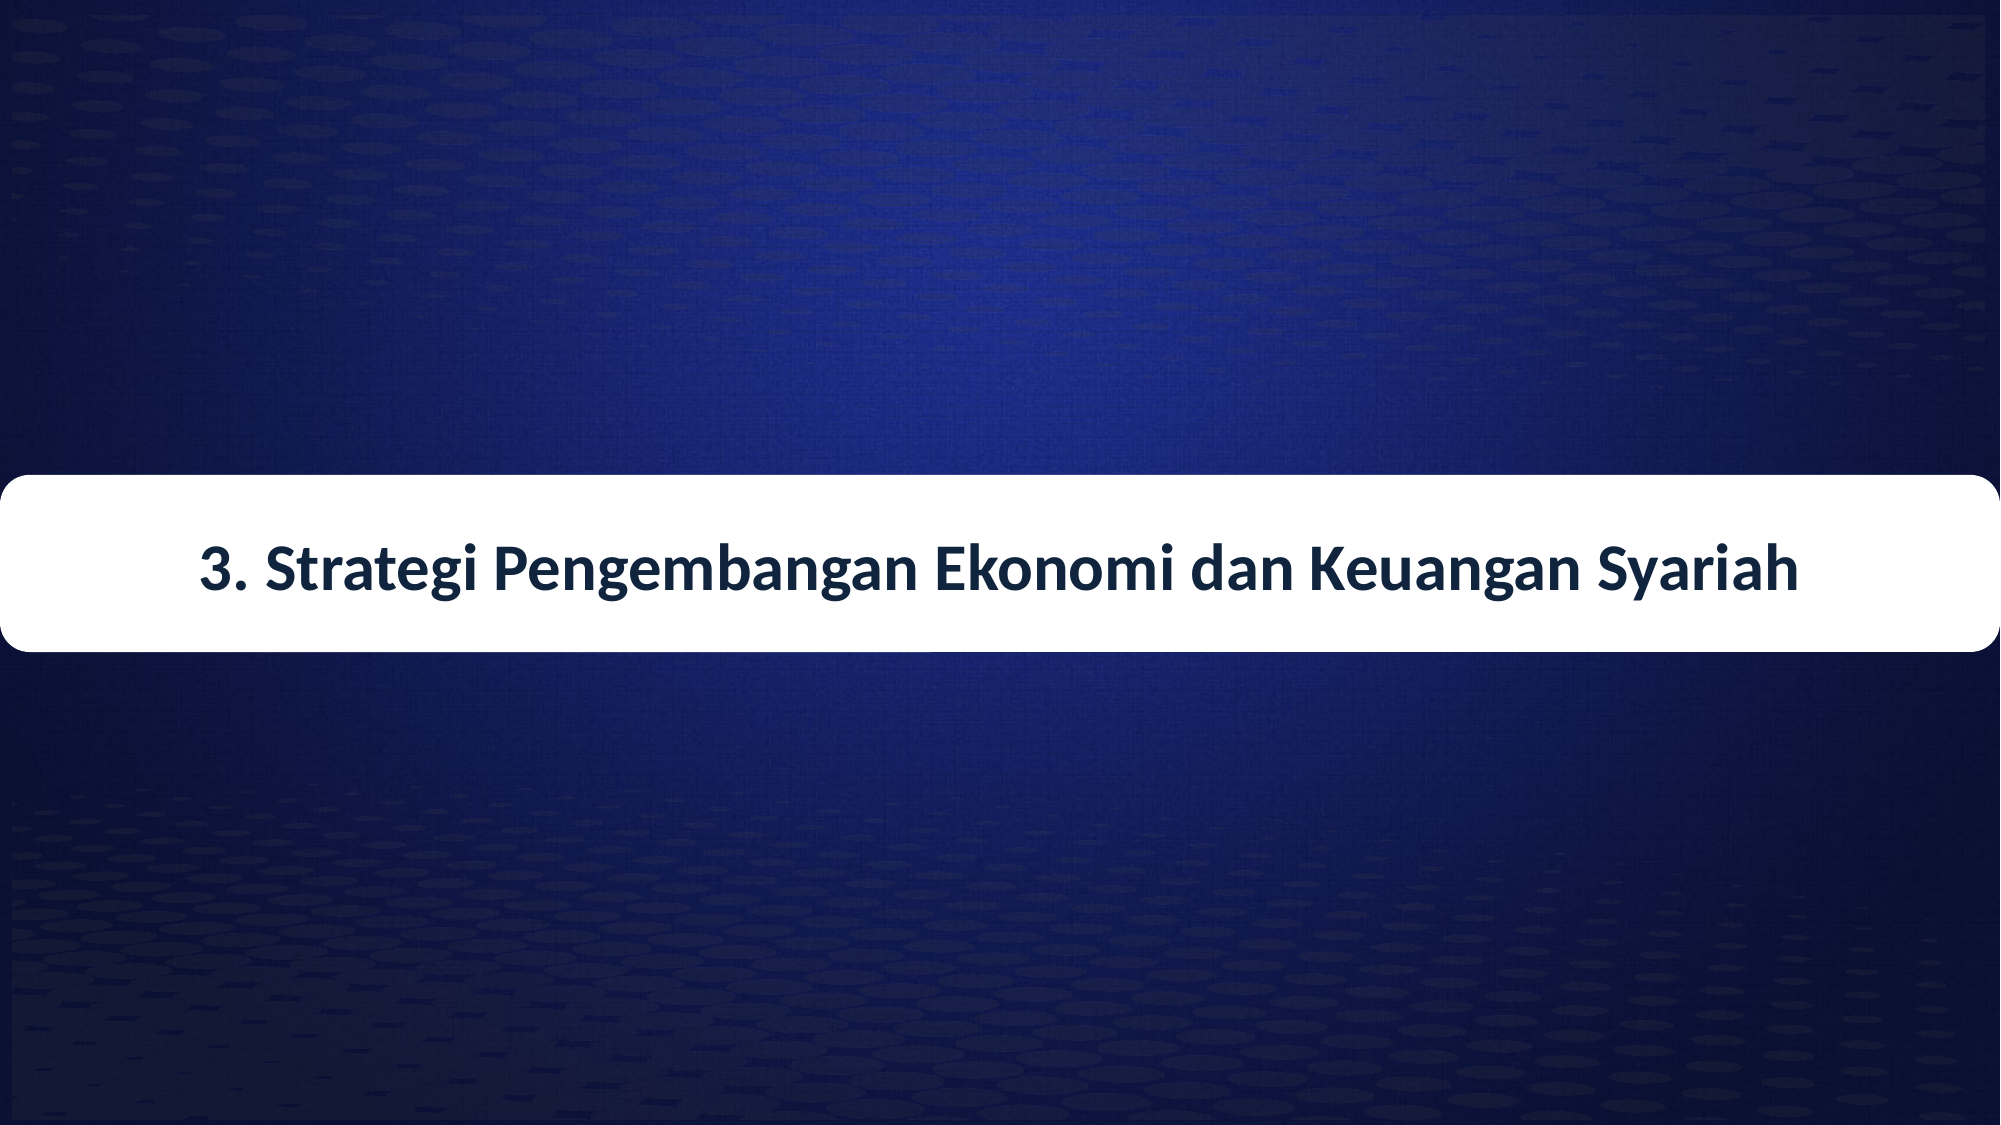

3. Strategi Pengembangan Ekonomi dan Keuangan Syariah